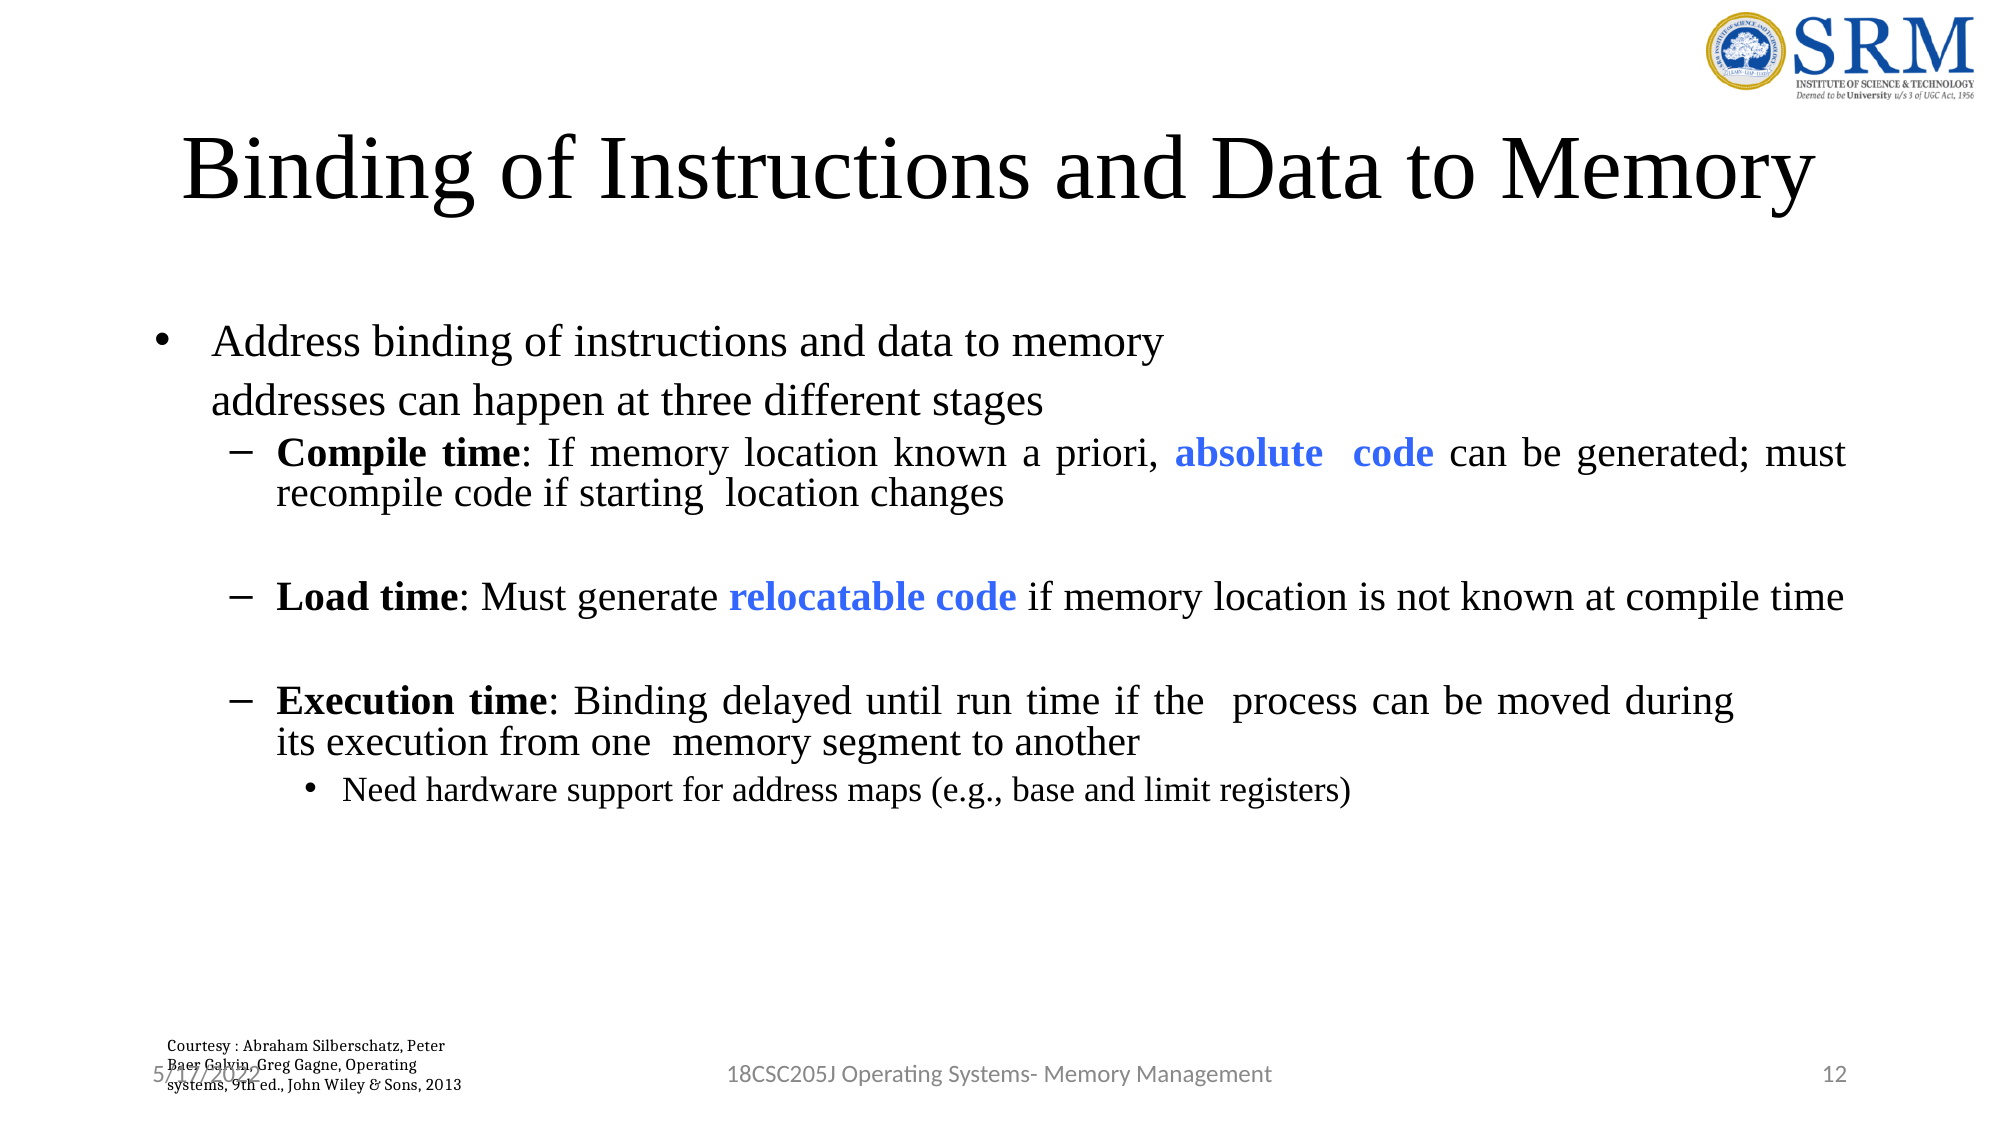

# Binding of Instructions and Data to Memory
Address binding of instructions and data to memory
addresses can happen at three different stages
Compile time: If memory location known a priori, absolute  code can be generated; must recompile code if starting  location changes

Load time: Must generate relocatable code if memory location is not known at compile time

Execution time: Binding delayed until run time if the  process can be moved during its execution from one  memory segment to another
Need hardware support for address maps (e.g., base and limit registers)

Courtesy : Abraham Silberschatz, Peter Baer Galvin, Greg Gagne, Operating systems, 9th ed., John Wiley & Sons, 2013

5/17/2022
18CSC205J Operating Systems- Memory Management
12